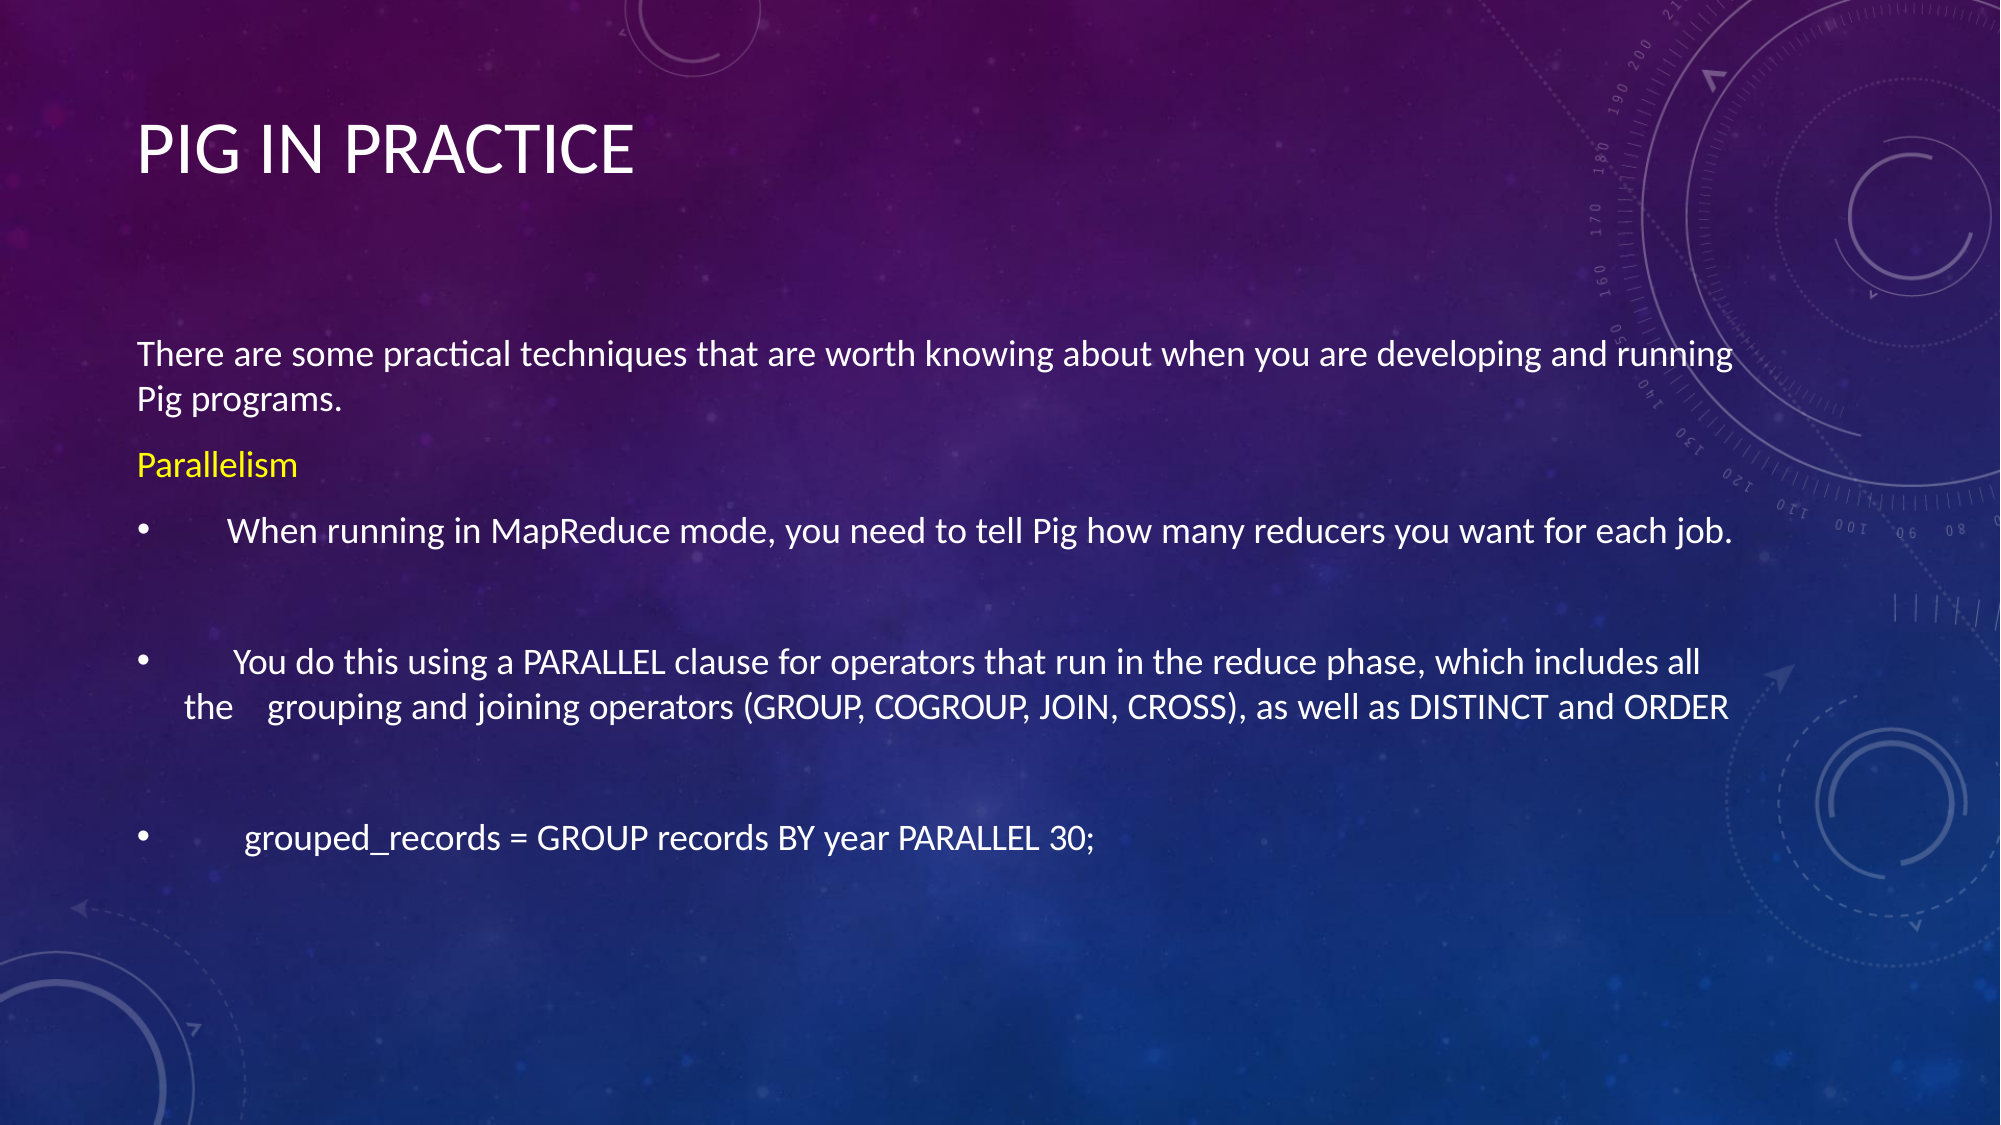

# PIG IN PRACTICE
There are some practical techniques that are worth knowing about when you are developing and running
Pig programs.
Parallelism
When running in MapReduce mode, you need to tell Pig how many reducers you want for each job.

	You do this using a PARALLEL clause for operators that run in the reduce phase, which includes all the	grouping and joining operators (GROUP, COGROUP, JOIN, CROSS), as well as DISTINCT and ORDER

grouped_records = GROUP records BY year PARALLEL 30;